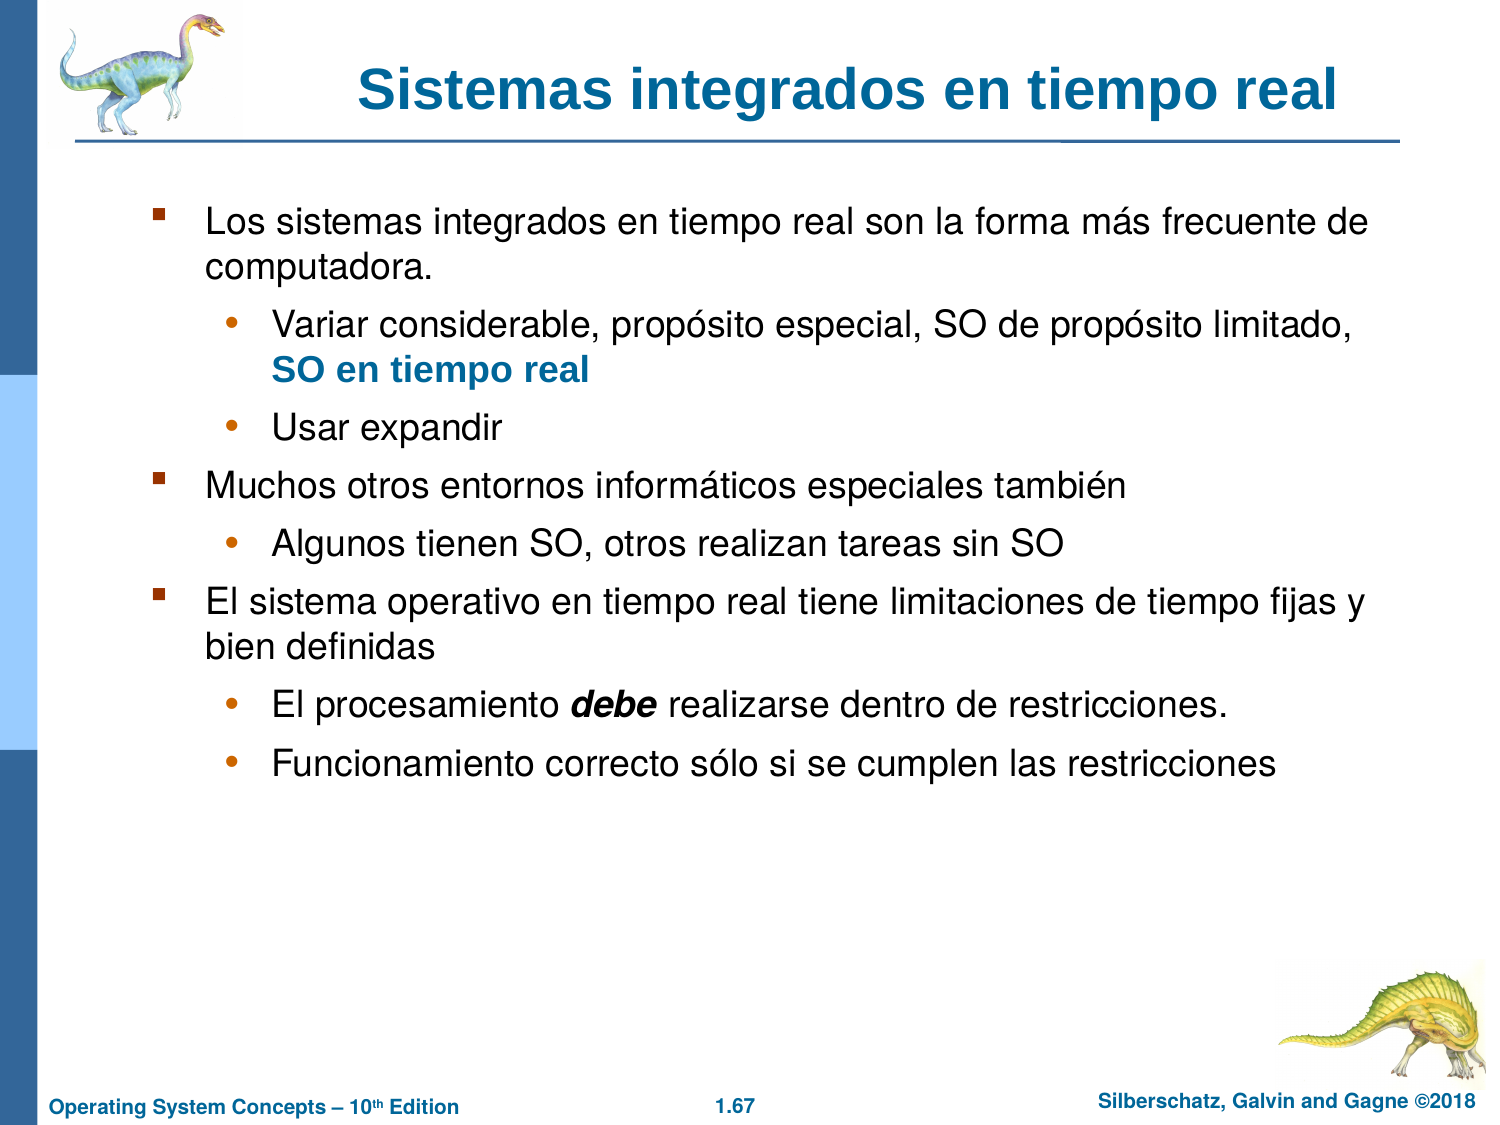

Sistemas integrados en tiempo real
Los sistemas integrados en tiempo real son la forma más frecuente de computadora.
Variar considerable, propósito especial, SO de propósito limitado, SO en tiempo real
Usar expandir
Muchos otros entornos informáticos especiales también
Algunos tienen SO, otros realizan tareas sin SO
El sistema operativo en tiempo real tiene limitaciones de tiempo fijas y bien definidas
El procesamiento debe realizarse dentro de restricciones.
Funcionamiento correcto sólo si se cumplen las restricciones